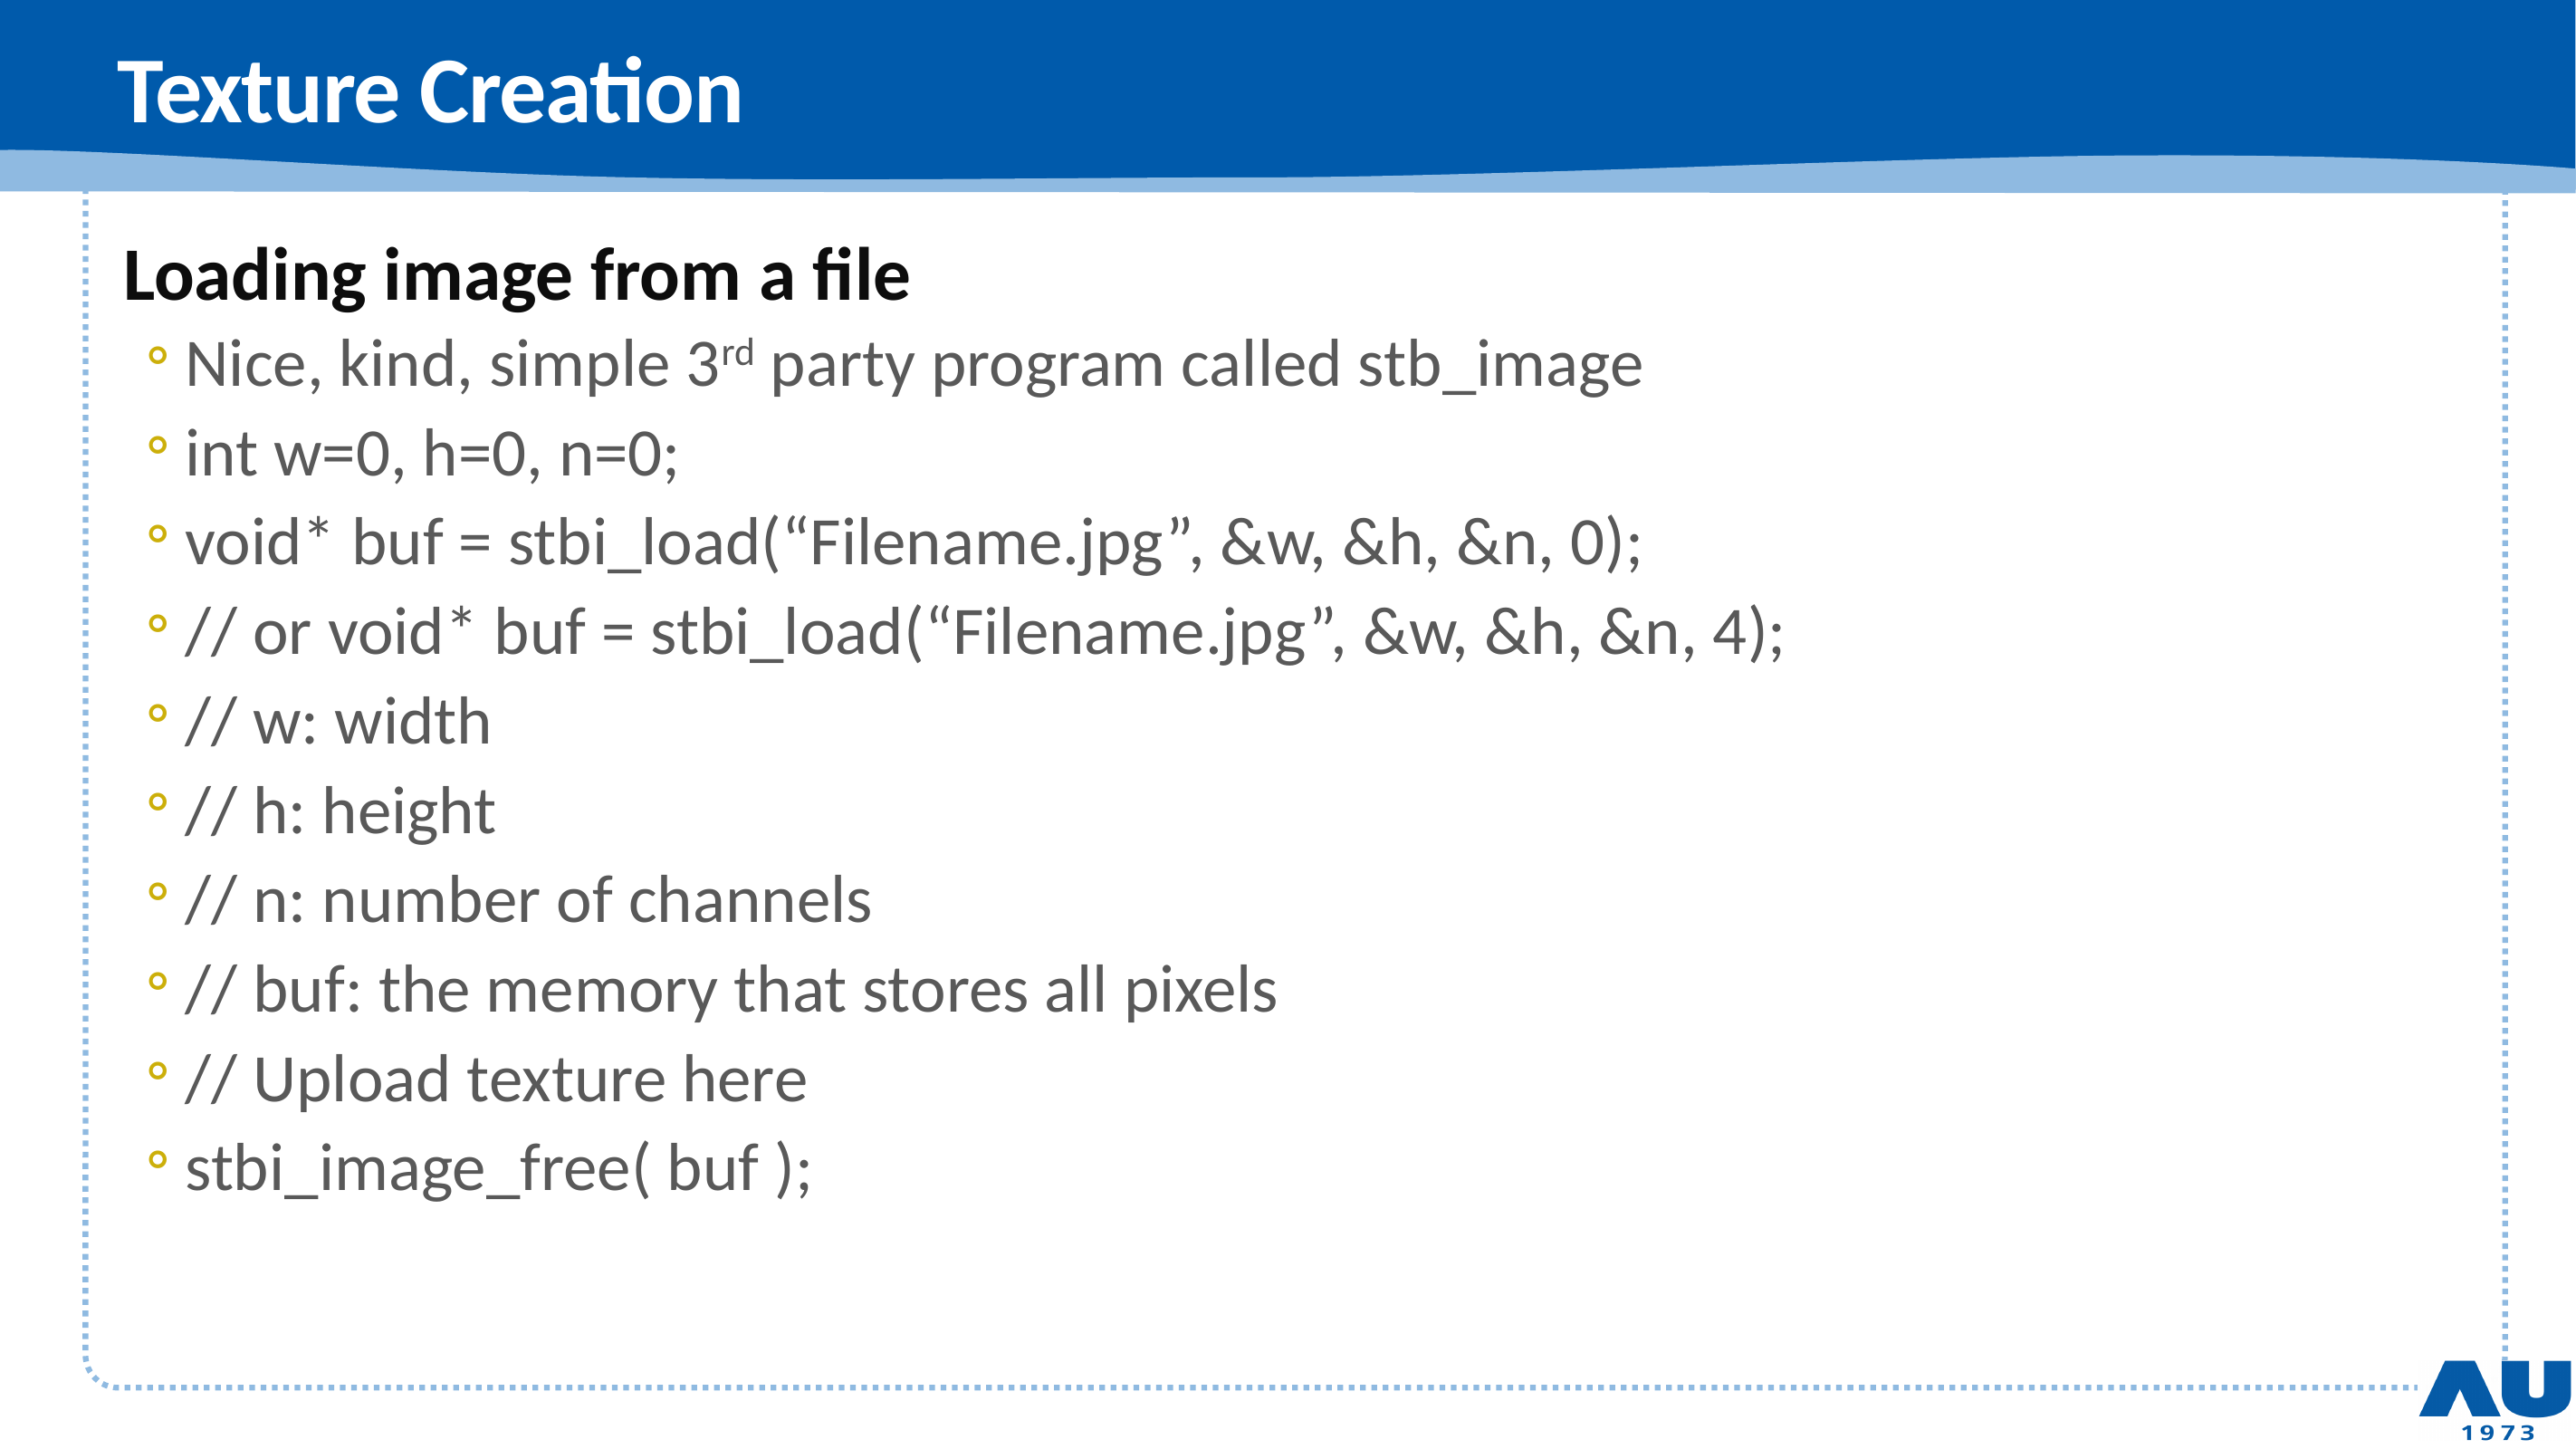

# Texture Creation
Loading image from a file
Nice, kind, simple 3rd party program called stb_image
int w=0, h=0, n=0;
void* buf = stbi_load(“Filename.jpg”, &w, &h, &n, 0);
// or void* buf = stbi_load(“Filename.jpg”, &w, &h, &n, 4);
// w: width
// h: height
// n: number of channels
// buf: the memory that stores all pixels
// Upload texture here
stbi_image_free( buf );